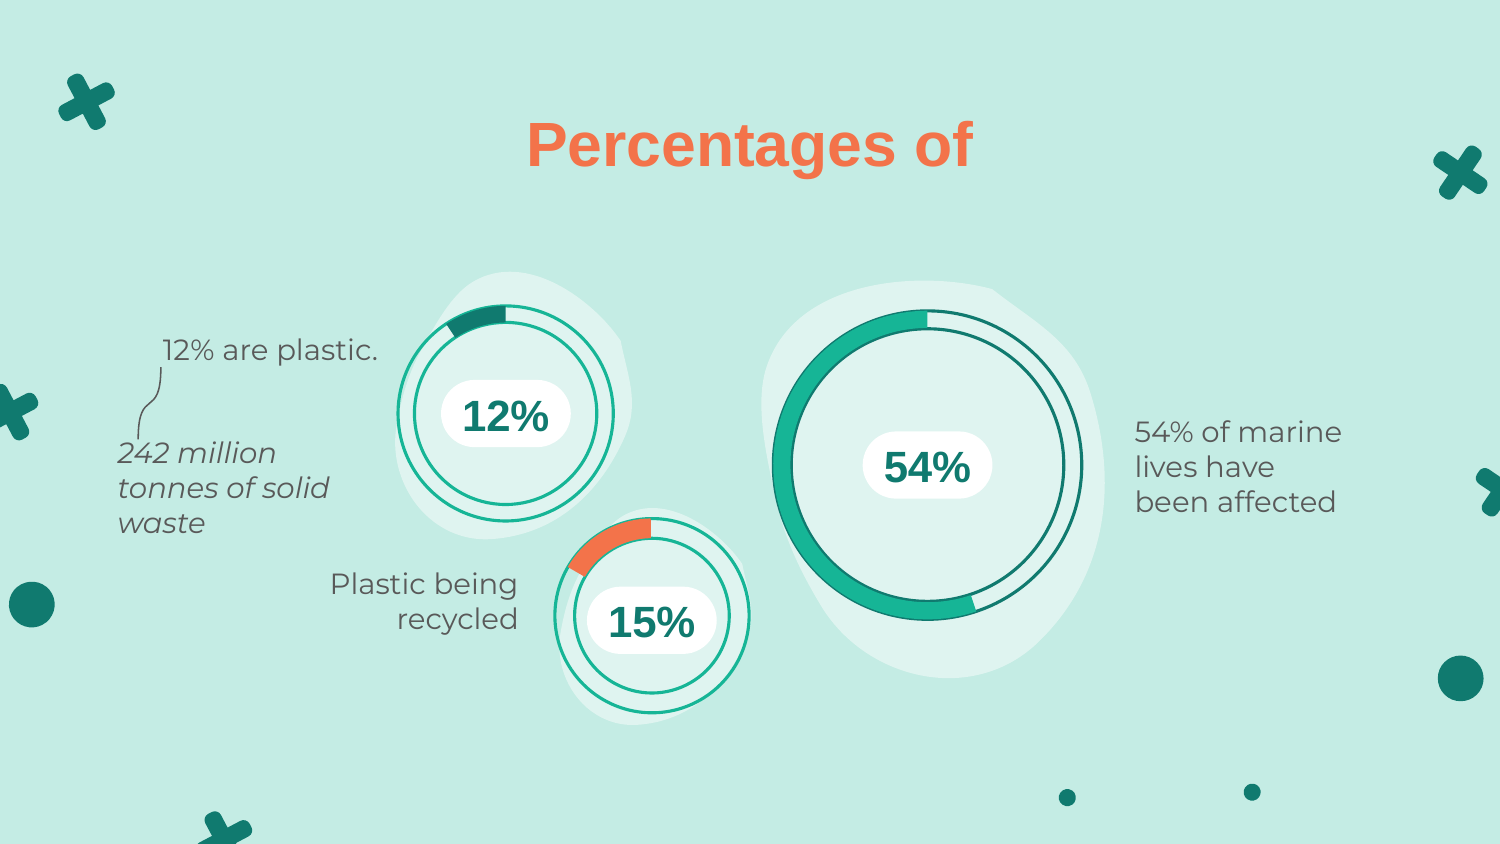

# Percentages of

12% are plastic.

242 million tonnes of solid waste
12%

54% of marine lives have been affected

54%

Plastic being recycled

15%